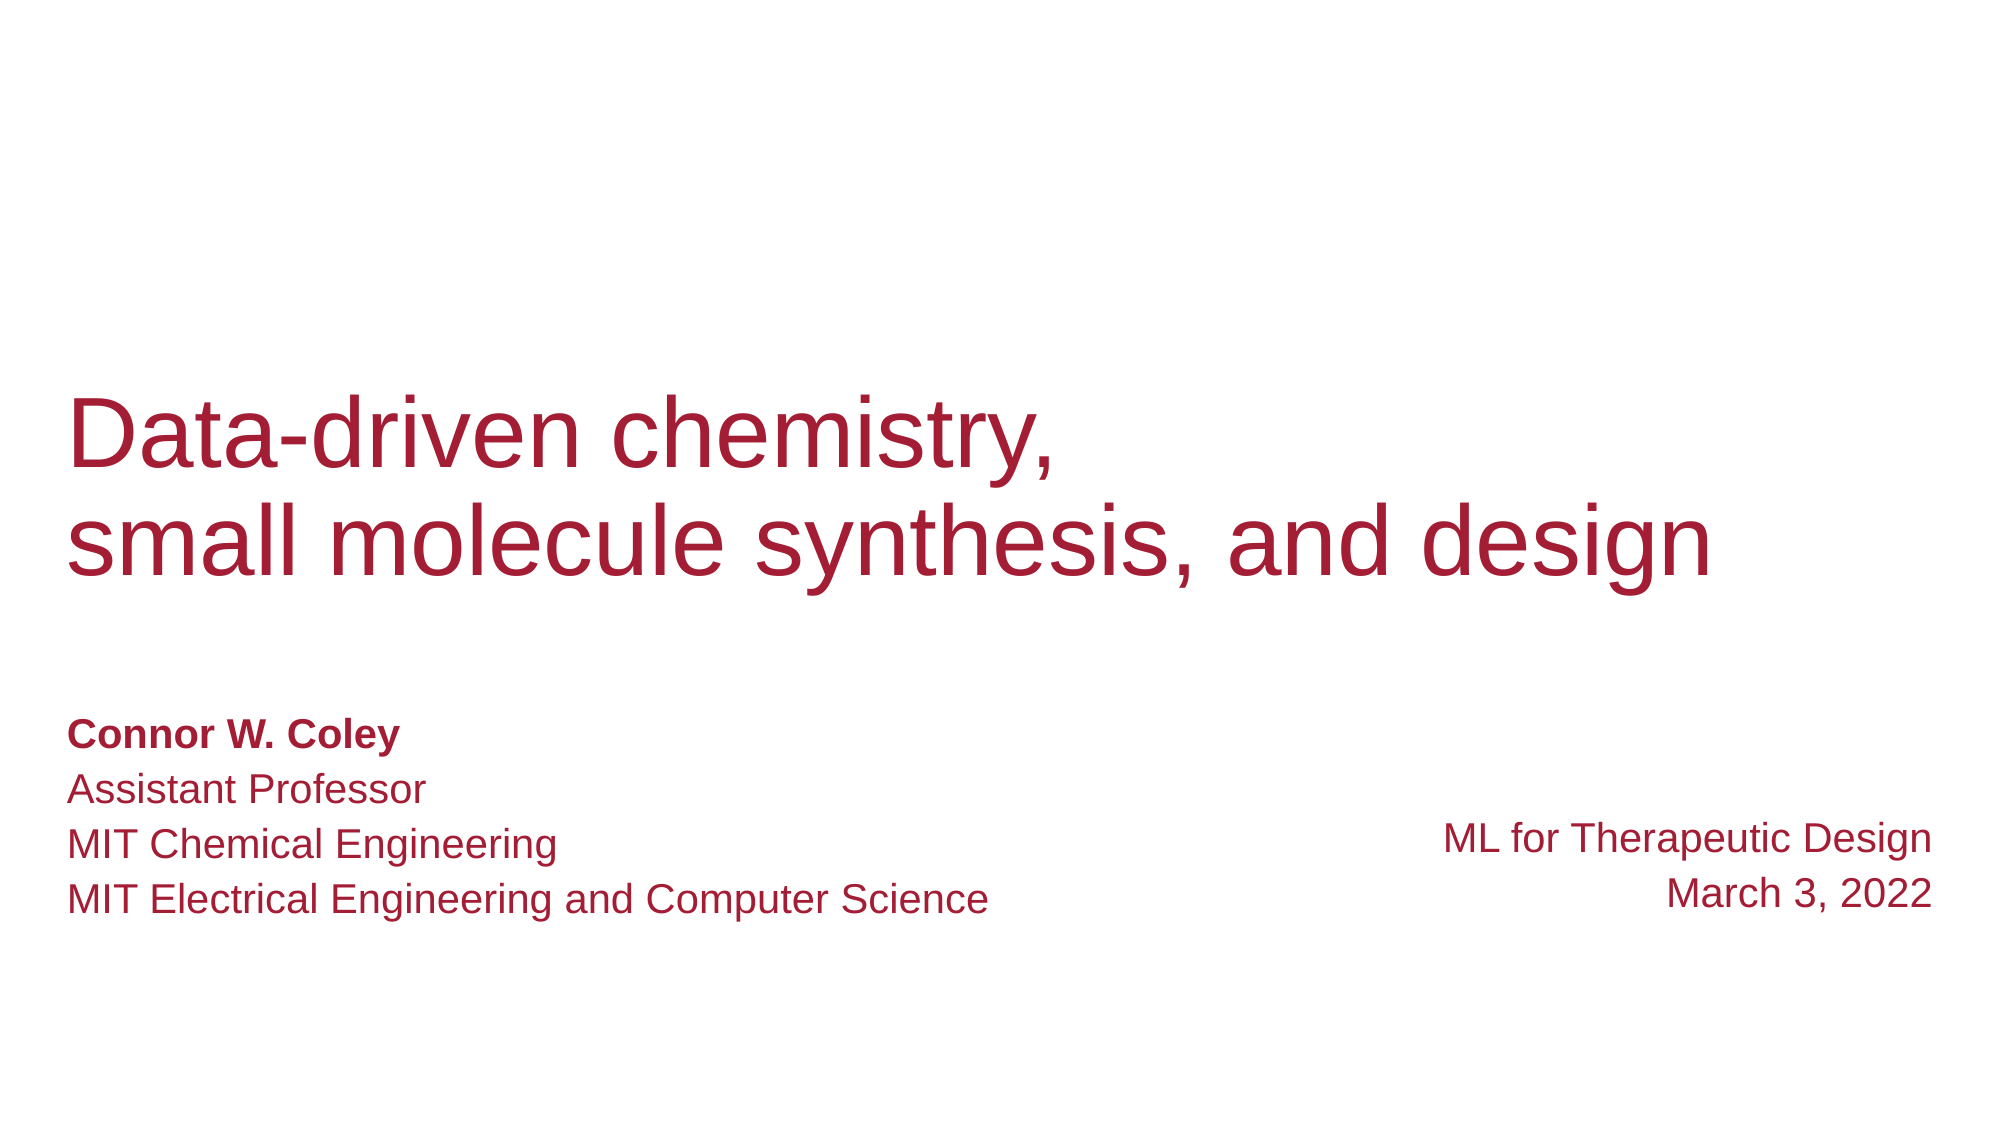

Data-driven chemistry,
small molecule synthesis, and design
Connor W. Coley
Assistant Professor
MIT Chemical Engineering
MIT Electrical Engineering and Computer Science

ML for Therapeutic Design
March 3, 2022